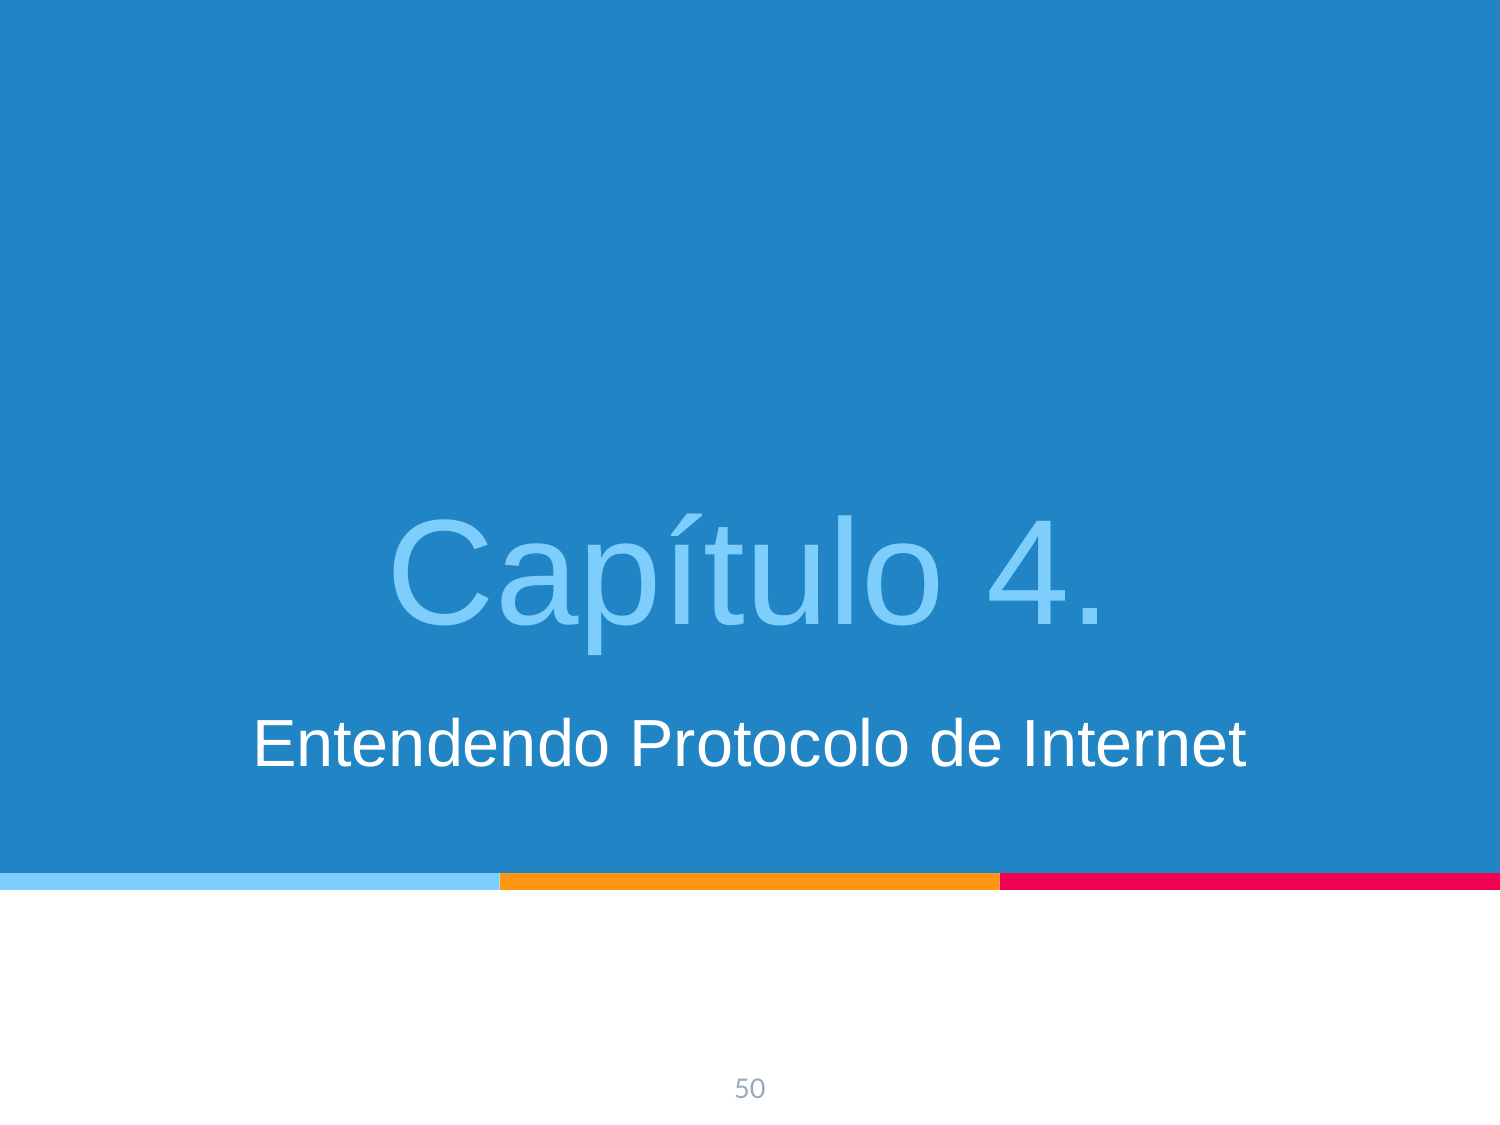

Capítulo 4.
Entendendo Protocolo de Internet
50